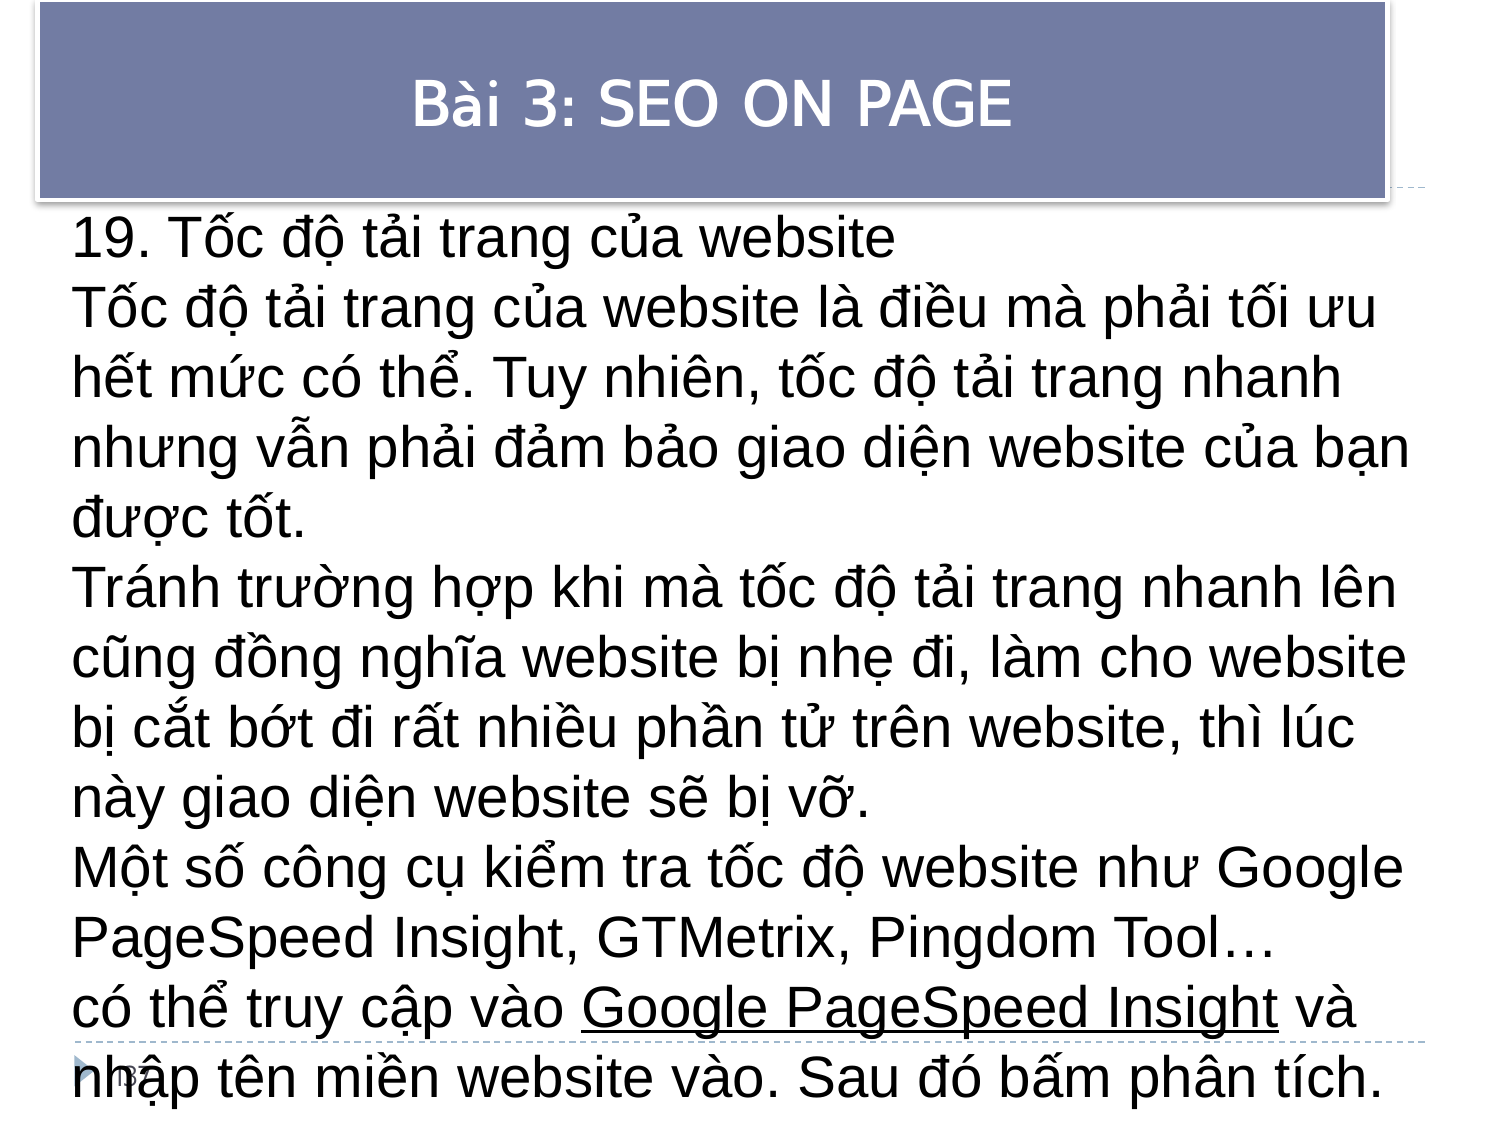

# Bài 3: SEO ON PAGE
19. Tốc độ tải trang của website
Tốc độ tải trang của website là điều mà phải tối ưu hết mức có thể. Tuy nhiên, tốc độ tải trang nhanh nhưng vẫn phải đảm bảo giao diện website của bạn được tốt.
Tránh trường hợp khi mà tốc độ tải trang nhanh lên cũng đồng nghĩa website bị nhẹ đi, làm cho website bị cắt bớt đi rất nhiều phần tử trên website, thì lúc này giao diện website sẽ bị vỡ.
Một số công cụ kiểm tra tốc độ website như Google PageSpeed Insight, GTMetrix, Pingdom Tool…
có thể truy cập vào Google PageSpeed Insight và nhập tên miền website vào. Sau đó bấm phân tích.

137